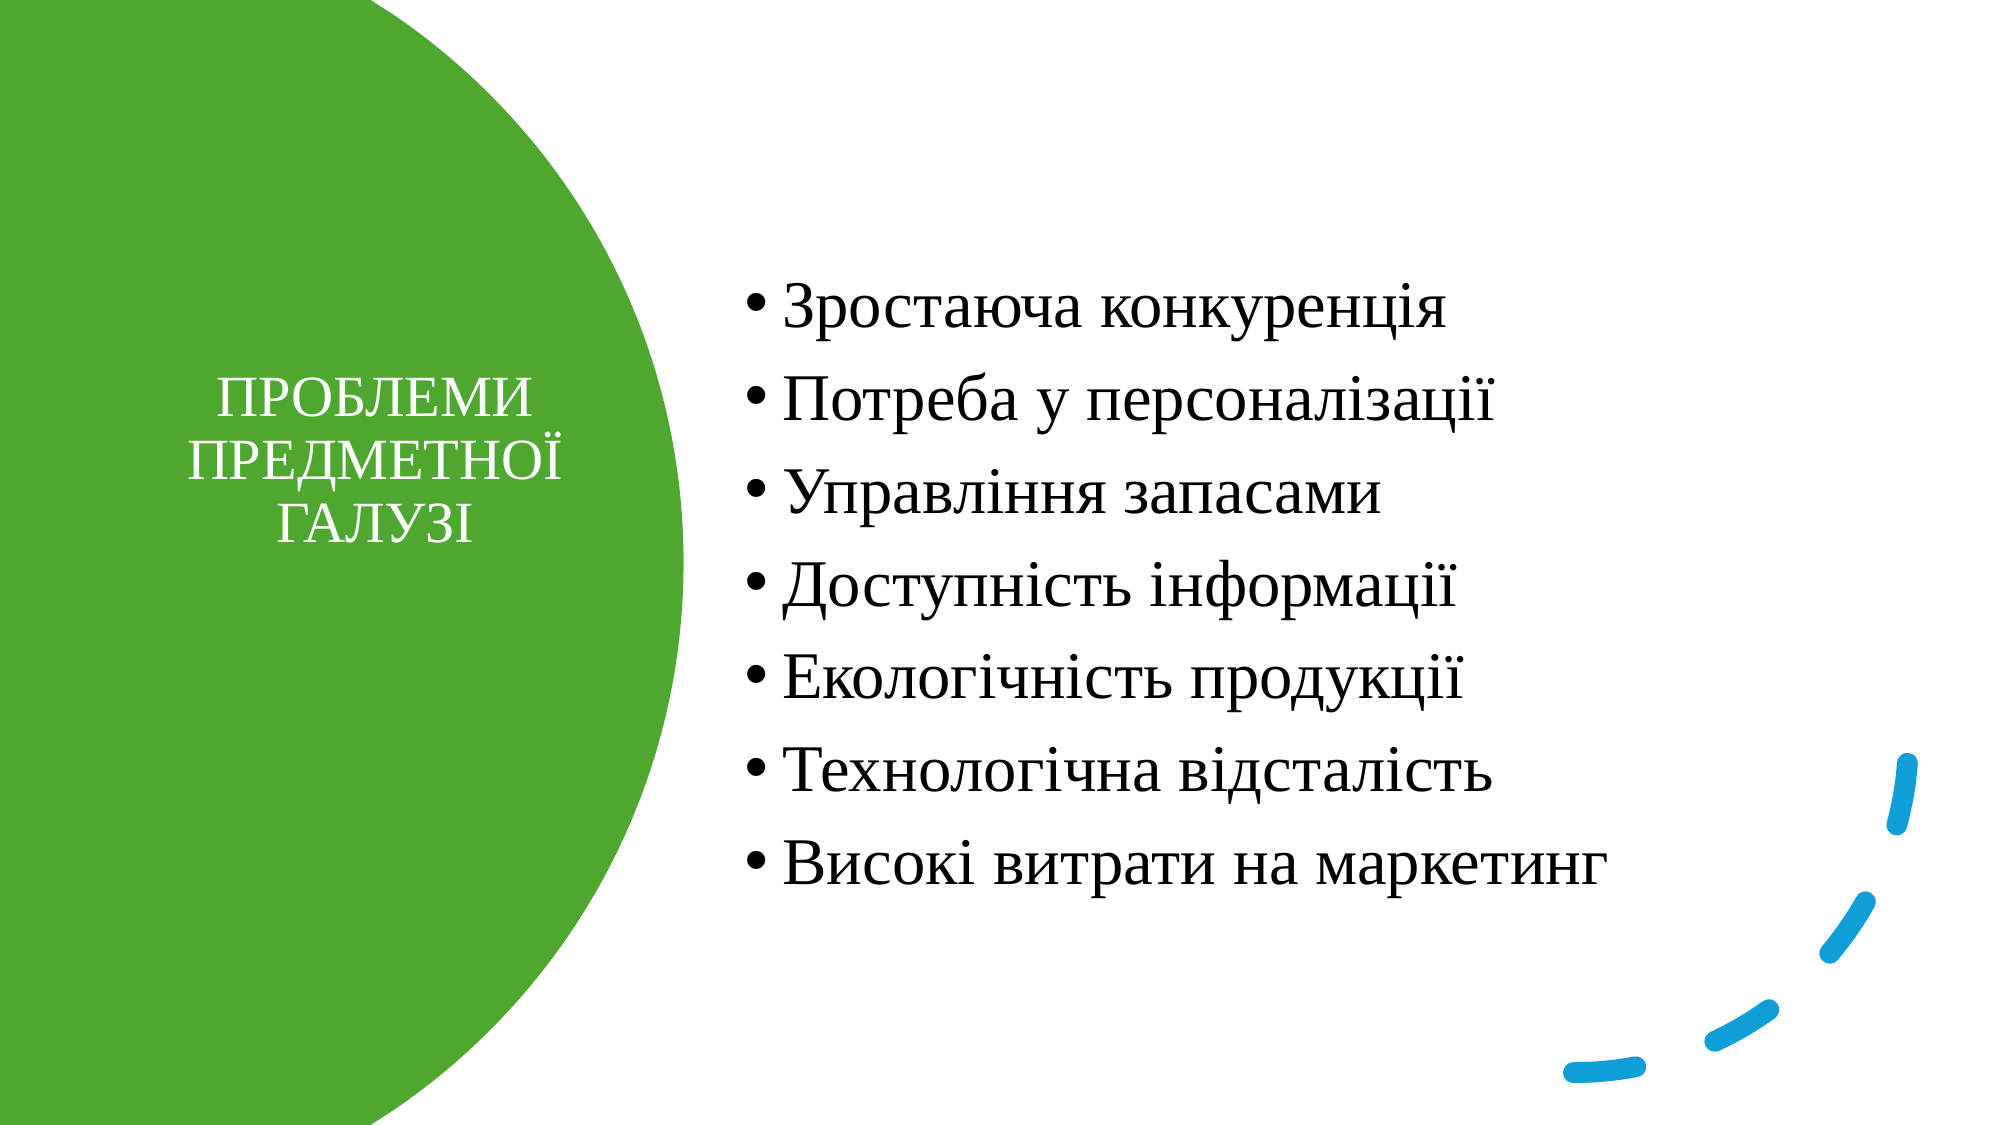

Зростаюча конкуренція
Потреба у персоналізації
Управління запасами
Доступність інформації
Екологічність продукції
Технологічна відсталість
Високі витрати на маркетинг

ПРОБЛЕМИ ПРЕДМЕТНОЇ ГАЛУЗІ

3